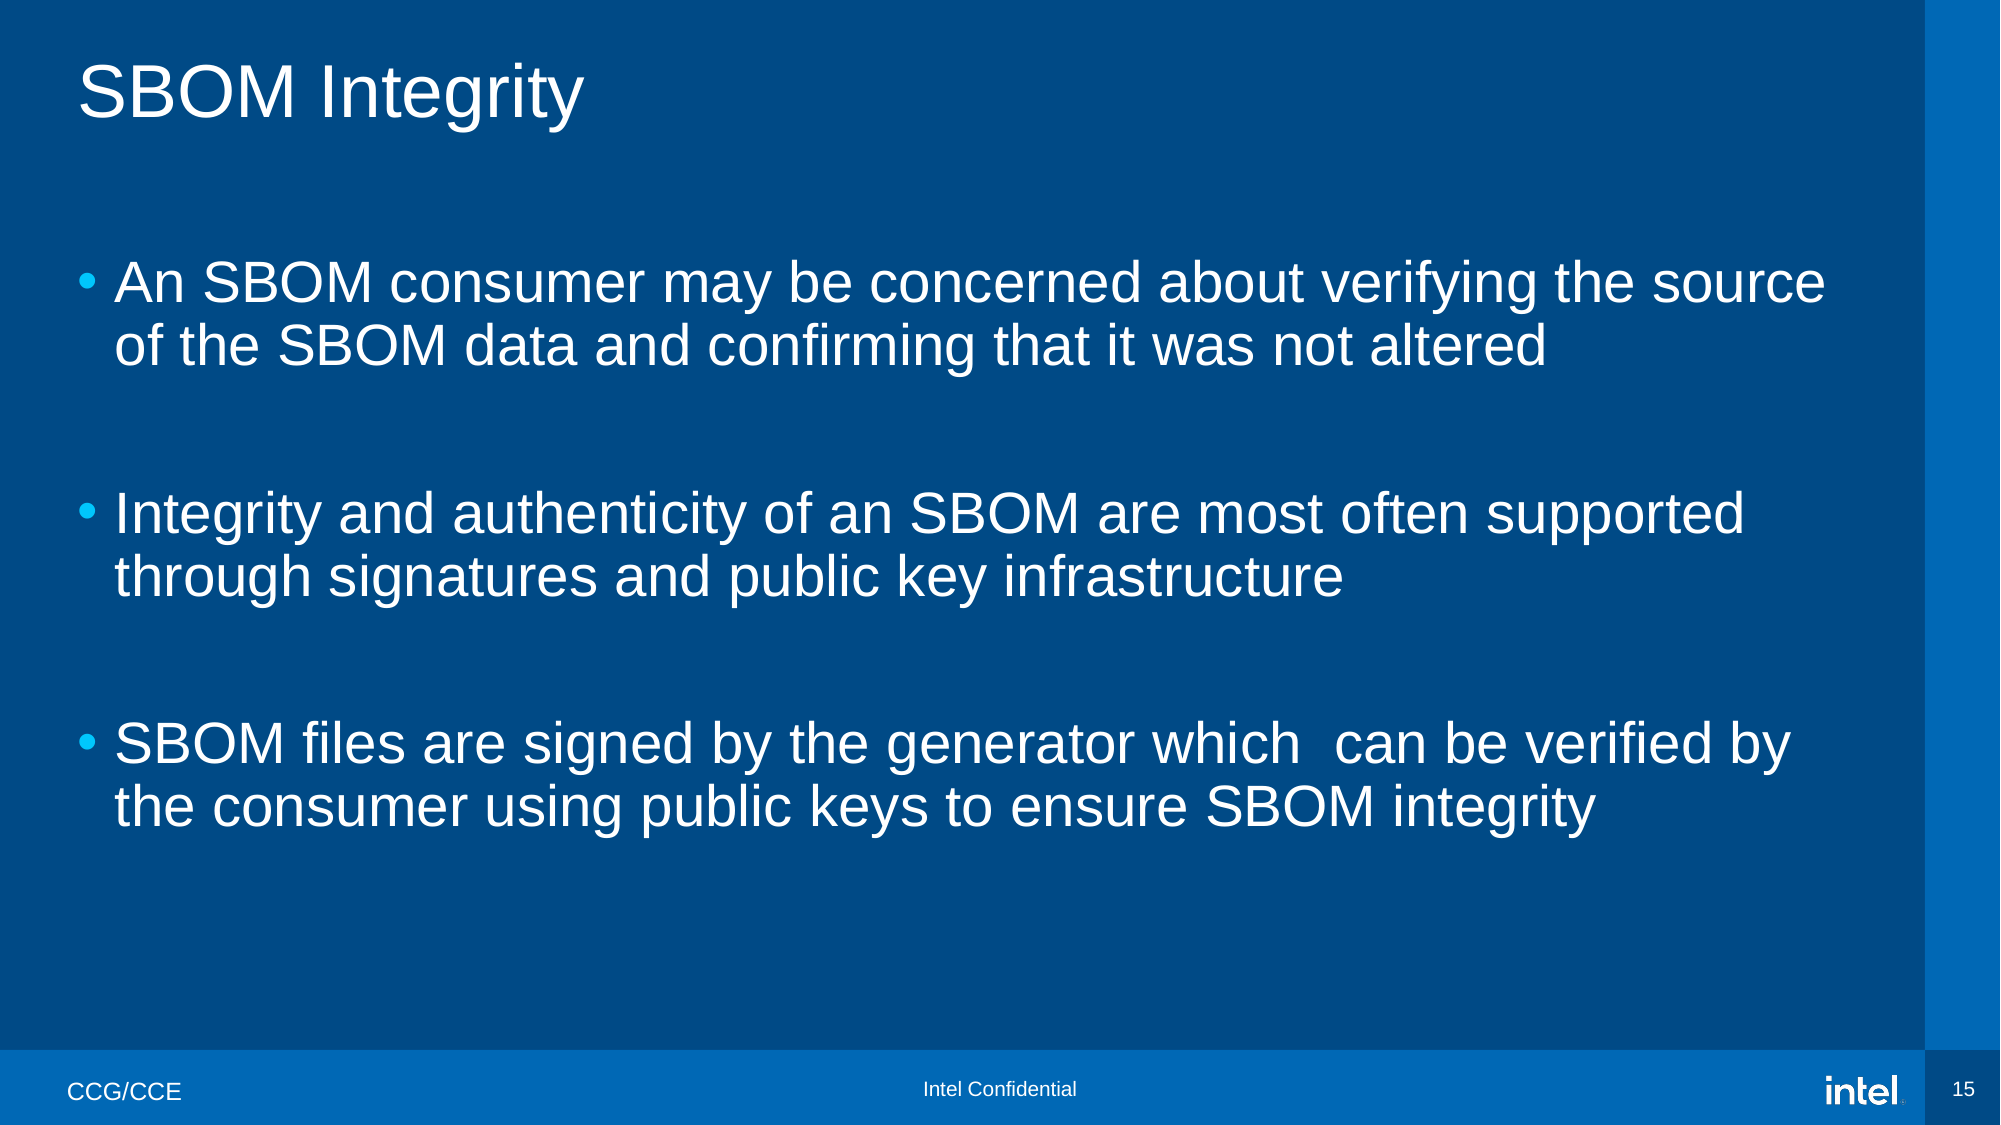

# SBOM Integrity
An SBOM consumer may be concerned about verifying the source of the SBOM data and confirming that it was not altered

Integrity and authenticity of an SBOM are most often supported through signatures and public key infrastructure

SBOM files are signed by the generator which  can be verified by the consumer using public keys to ensure SBOM integrity